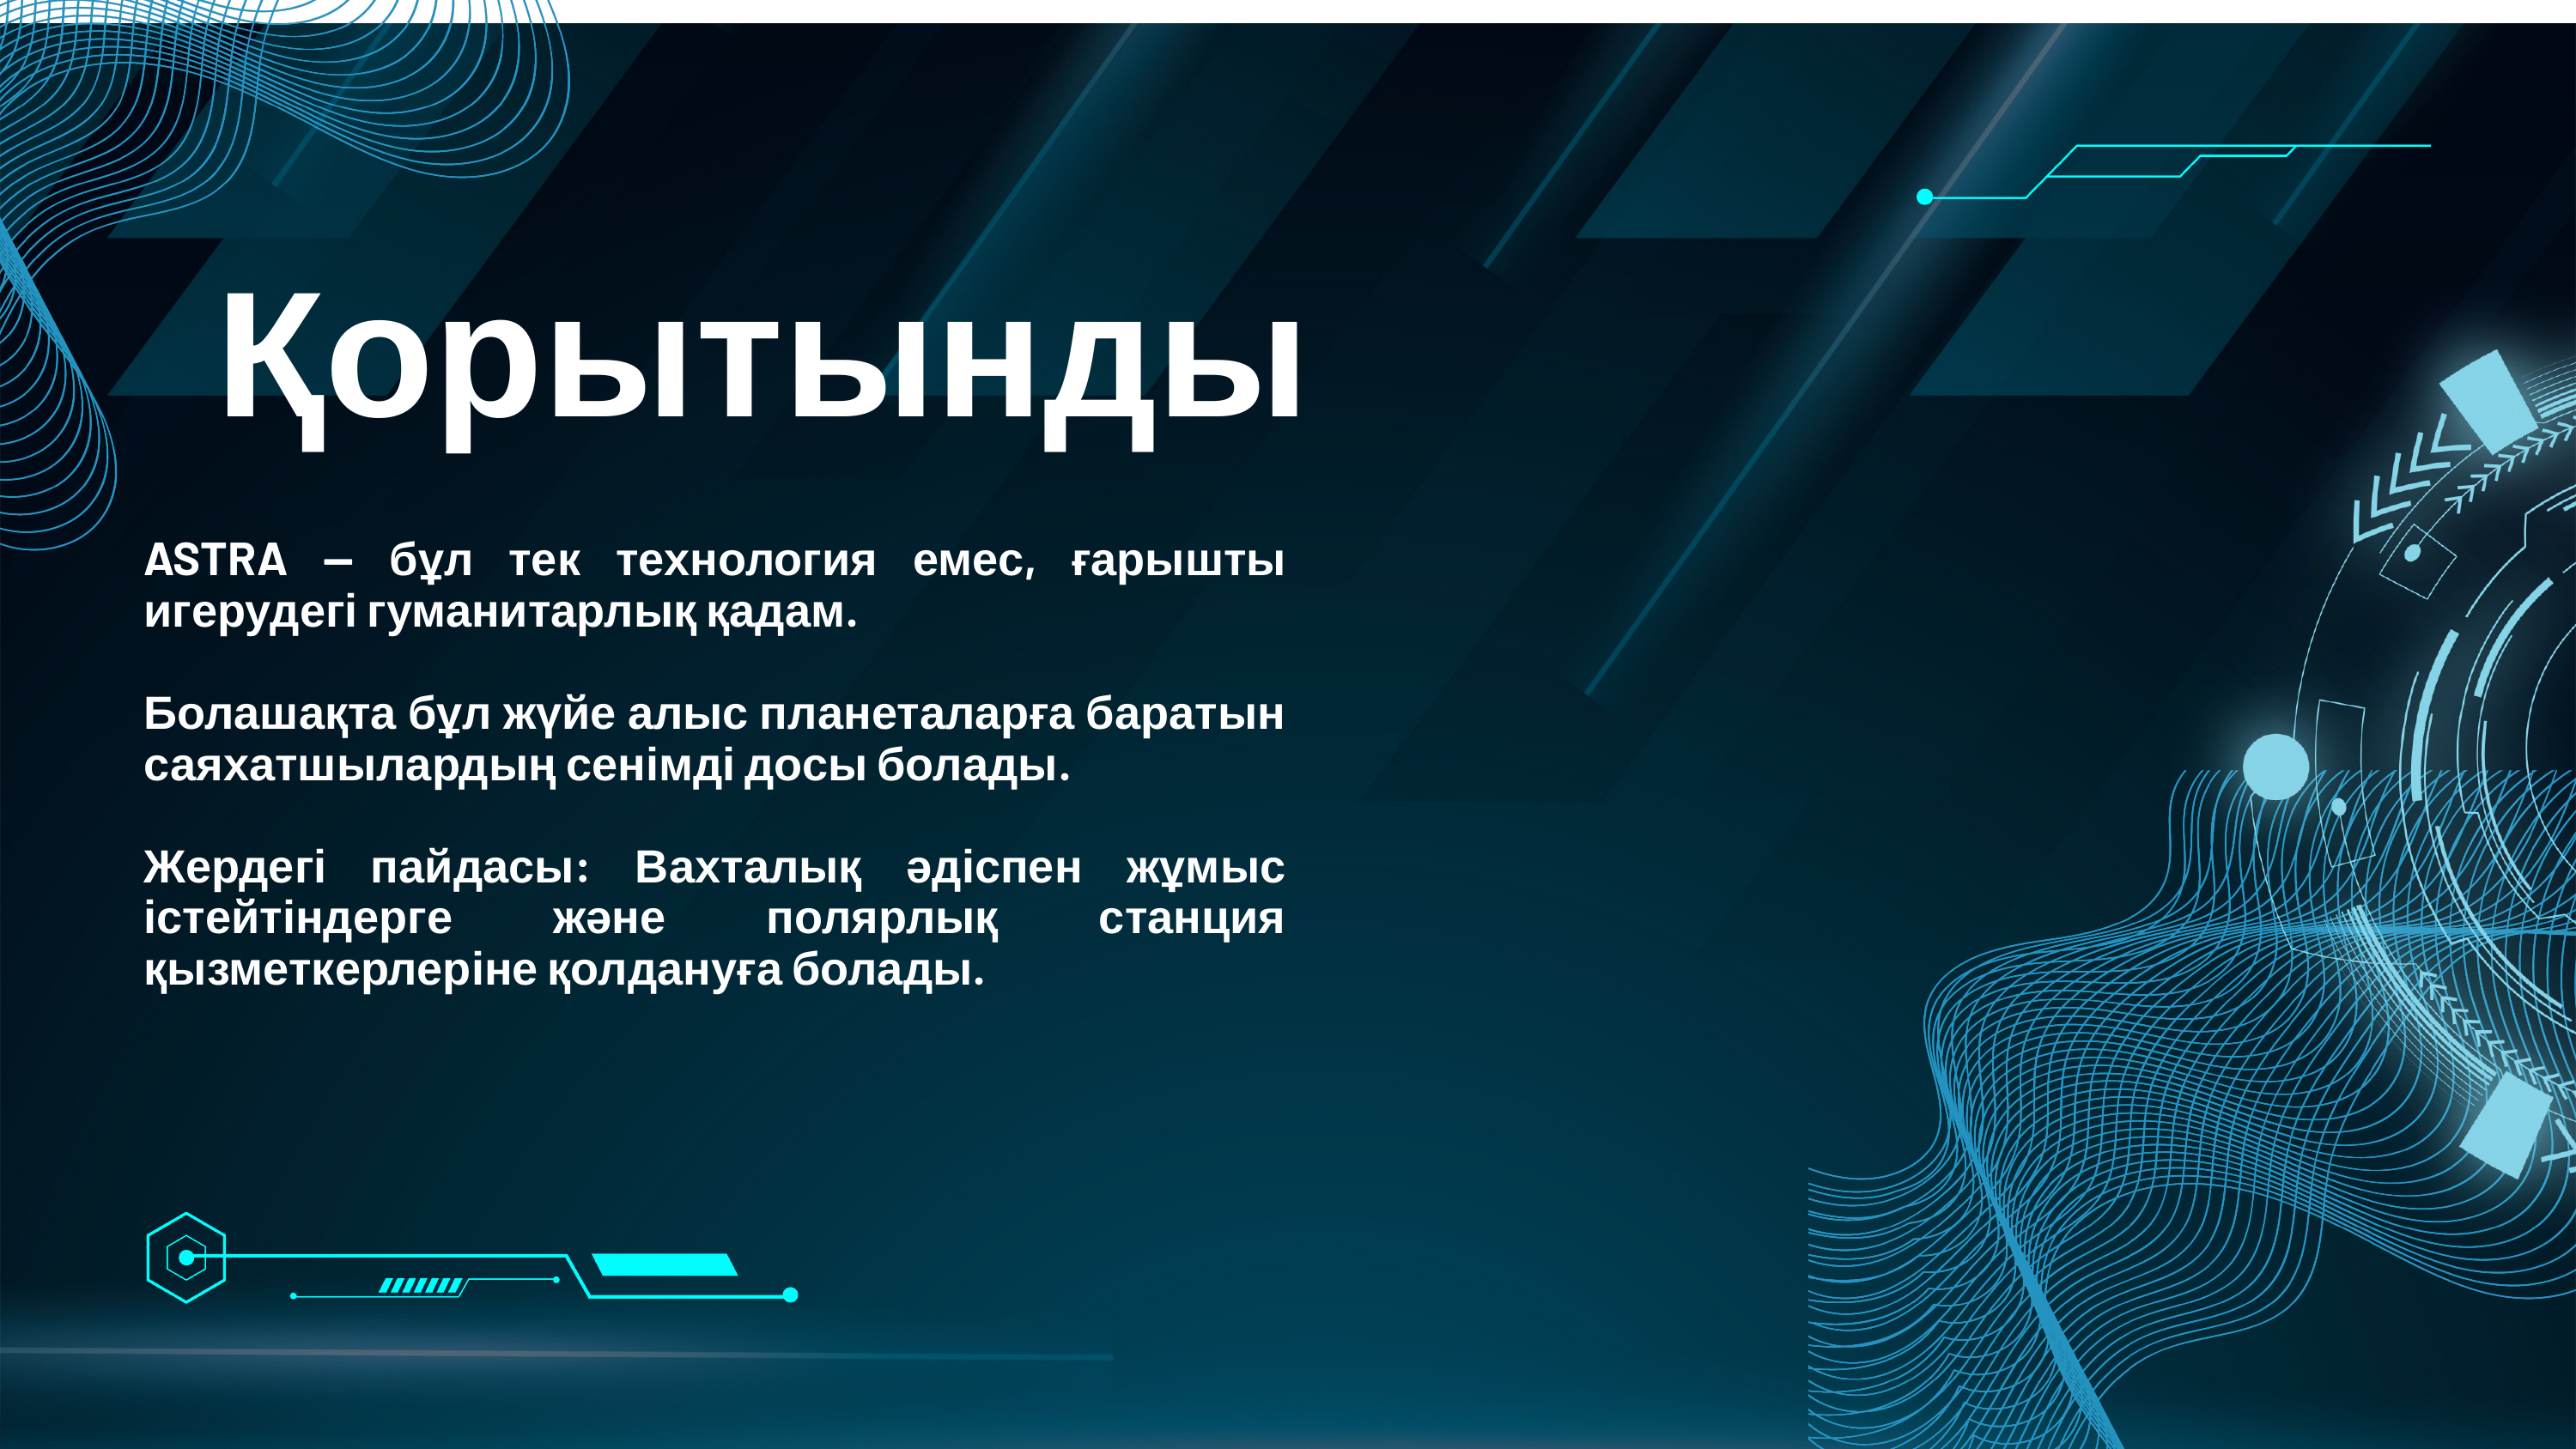

Қорытынды
ASTRA — бұл тек технология емес, ғарышты игерудегі гуманитарлық қадам.

Болашақта бұл жүйе алыс планеталарға баратын саяхатшылардың сенімді досы болады.

Жердегі пайдасы: Вахталық әдіспен жұмыс істейтіндерге және полярлық станция қызметкерлеріне қолдануға болады.